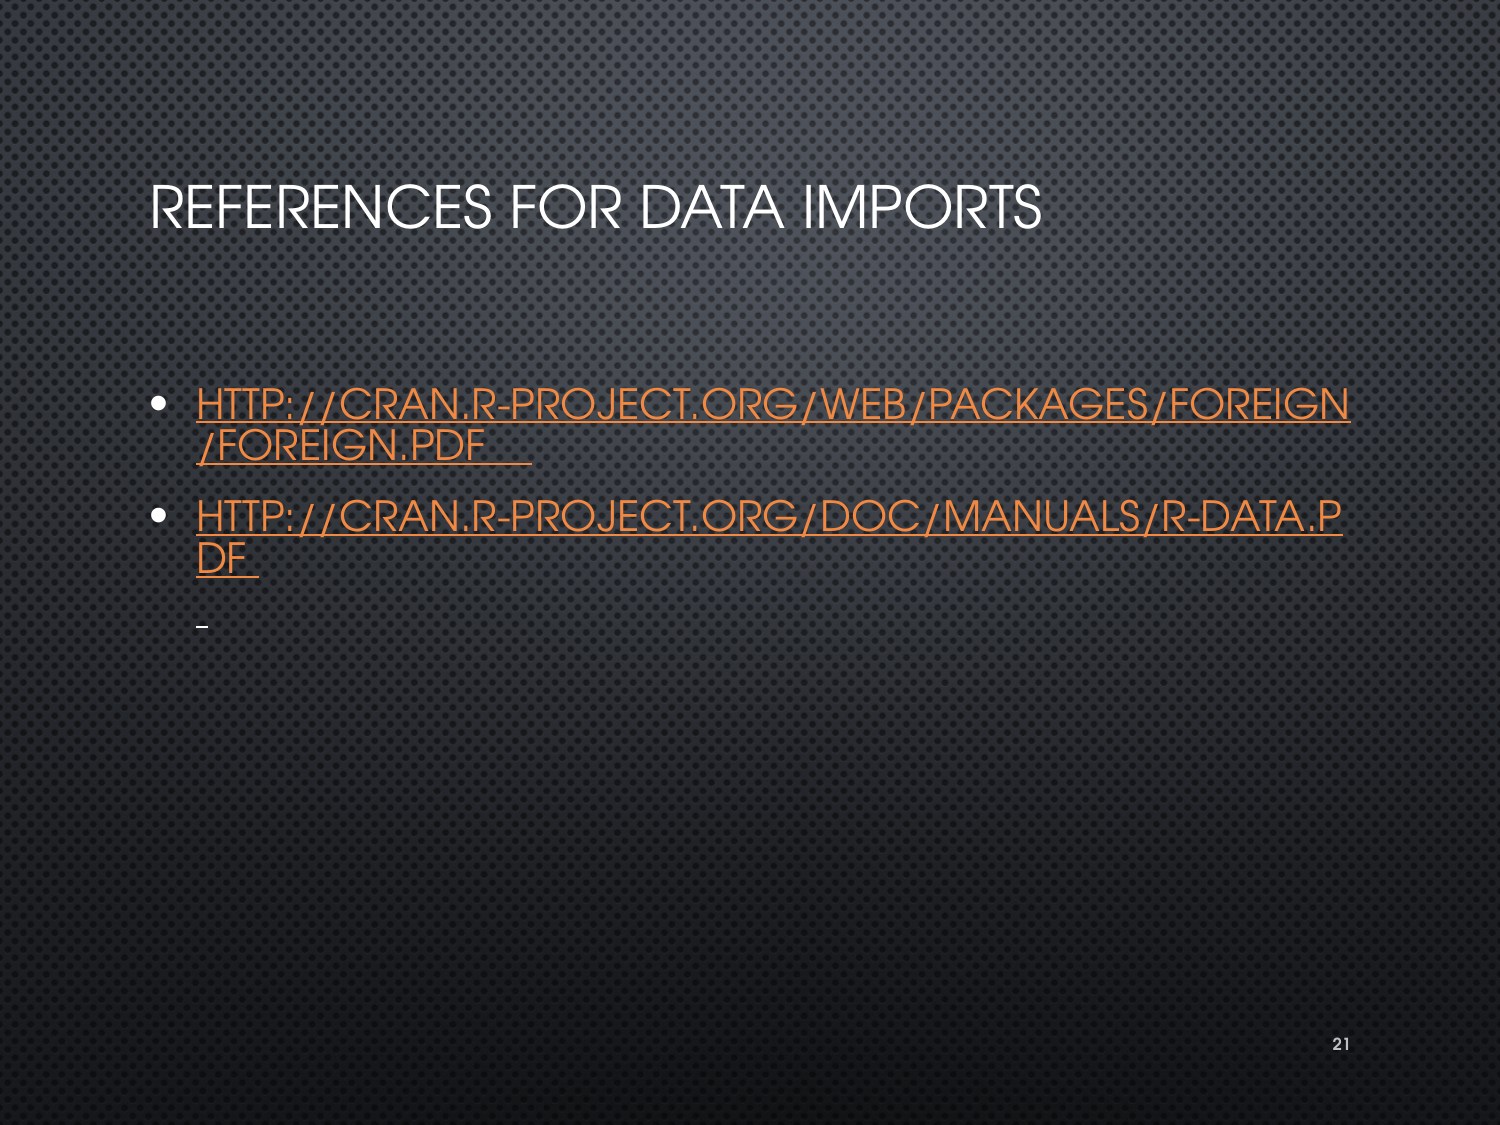

# References for data imports
http://cran.r-project.org/web/packages/foreign/foreign.pdf
http://cran.r-project.org/doc/manuals/R-data.pdf

21